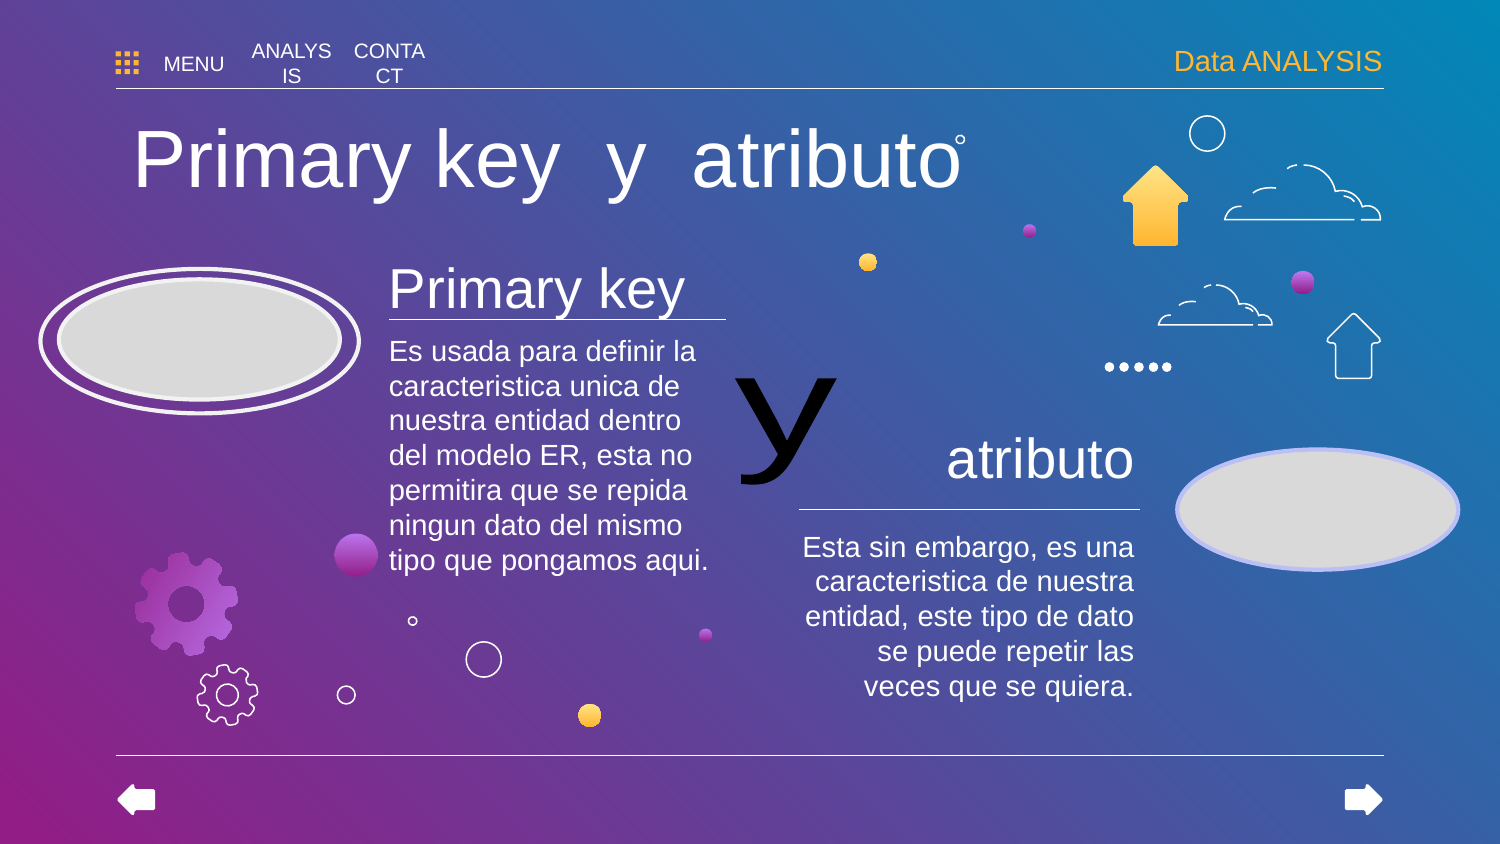

Data ANALYSIS
MENU
ANALYSIS
CONTACT

Primary key  y  atributo

# Primary key

Es usada para definir la caracteristica unica de nuestra entidad dentro del modelo ER, esta no permitira que se repida ningun dato del mismo tipo que pongamos aqui.

y
atributo

Esta sin embargo, es una caracteristica de nuestra entidad, este tipo de dato se puede repetir las veces que se quiera.